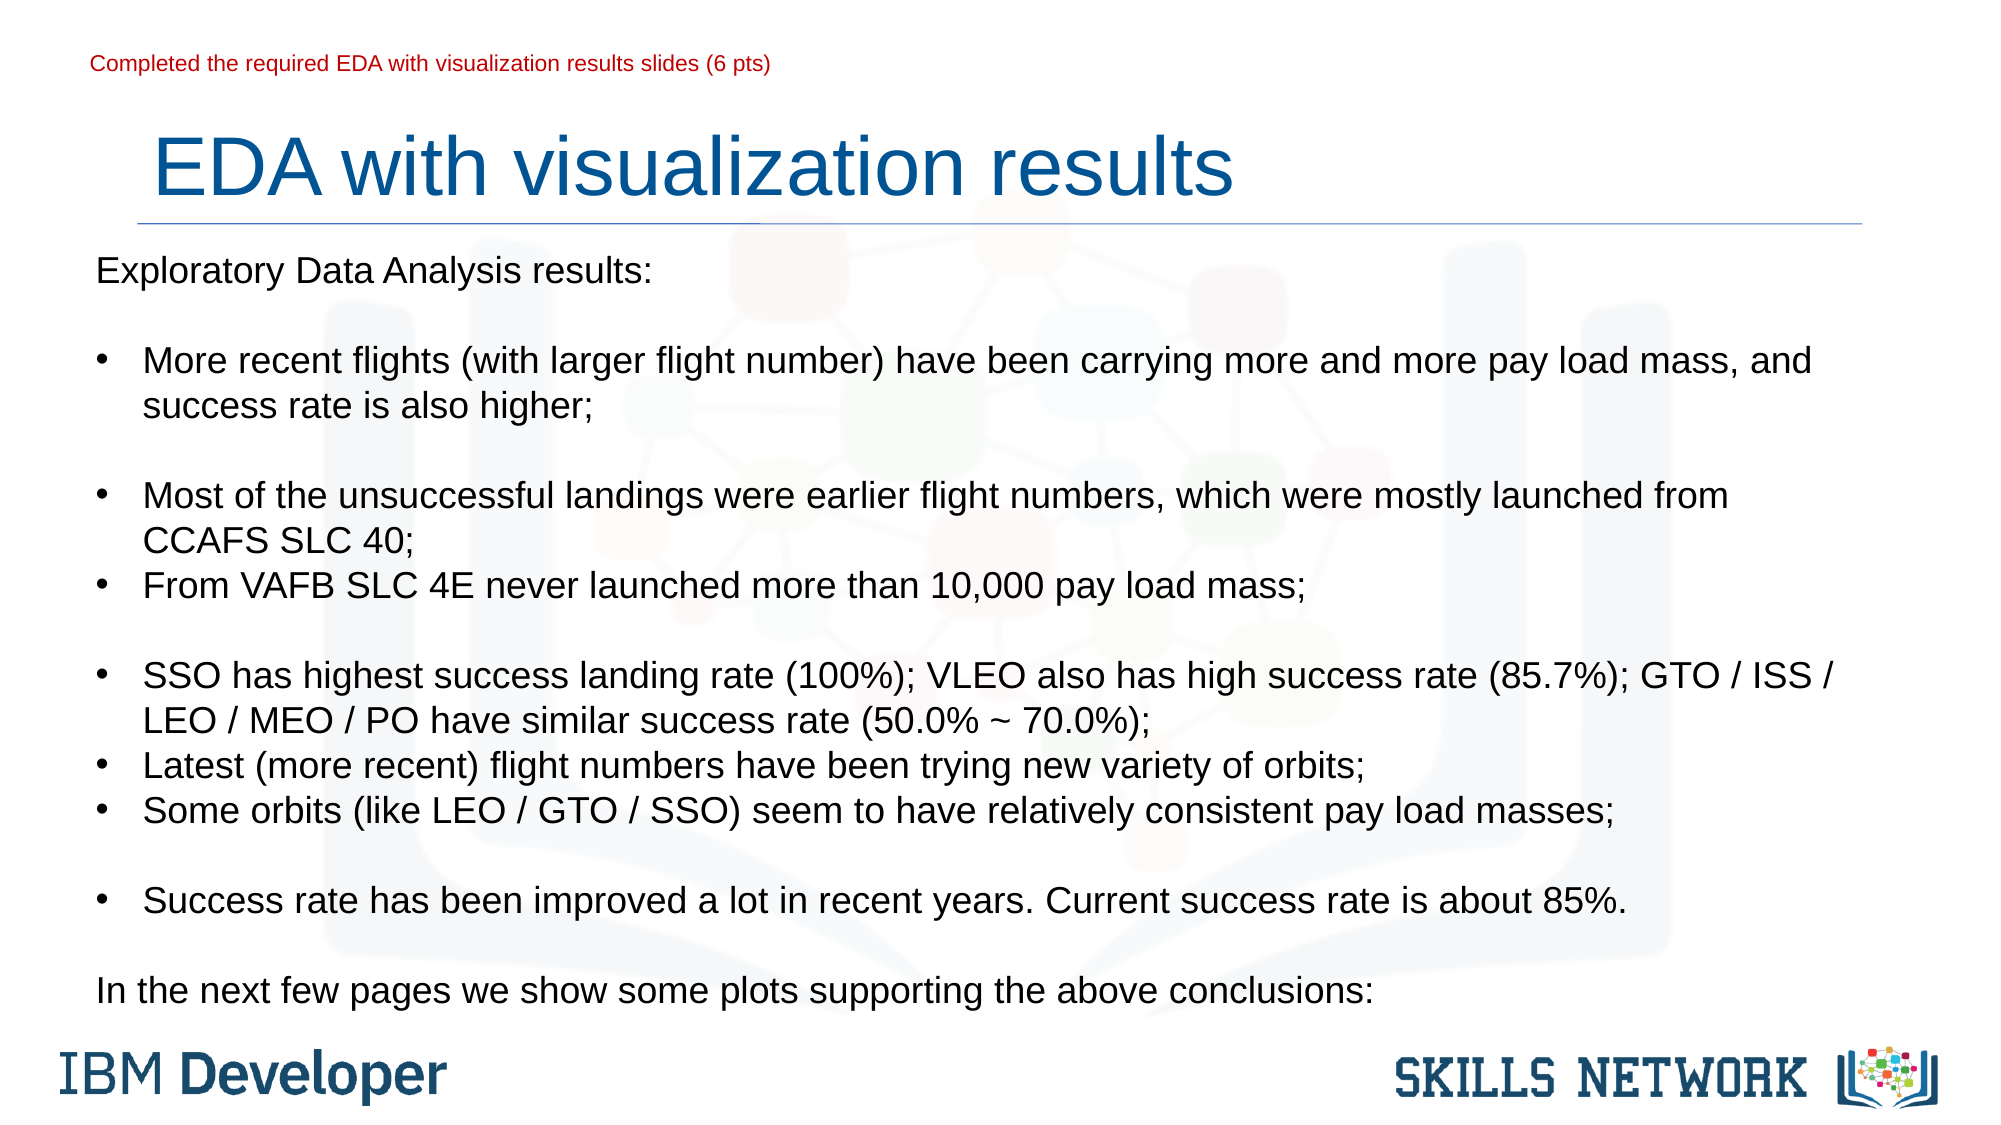

Completed the required EDA with visualization results slides (6 pts)
# EDA with visualization results
Exploratory Data Analysis results:

More recent flights (with larger flight number) have been carrying more and more pay load mass, and success rate is also higher;

Most of the unsuccessful landings were earlier flight numbers, which were mostly launched from CCAFS SLC 40;
From VAFB SLC 4E never launched more than 10,000 pay load mass;

SSO has highest success landing rate (100%); VLEO also has high success rate (85.7%); GTO / ISS / LEO / MEO / PO have similar success rate (50.0% ~ 70.0%);
Latest (more recent) flight numbers have been trying new variety of orbits;
Some orbits (like LEO / GTO / SSO) seem to have relatively consistent pay load masses;

Success rate has been improved a lot in recent years. Current success rate is about 85%.

In the next few pages we show some plots supporting the above conclusions: